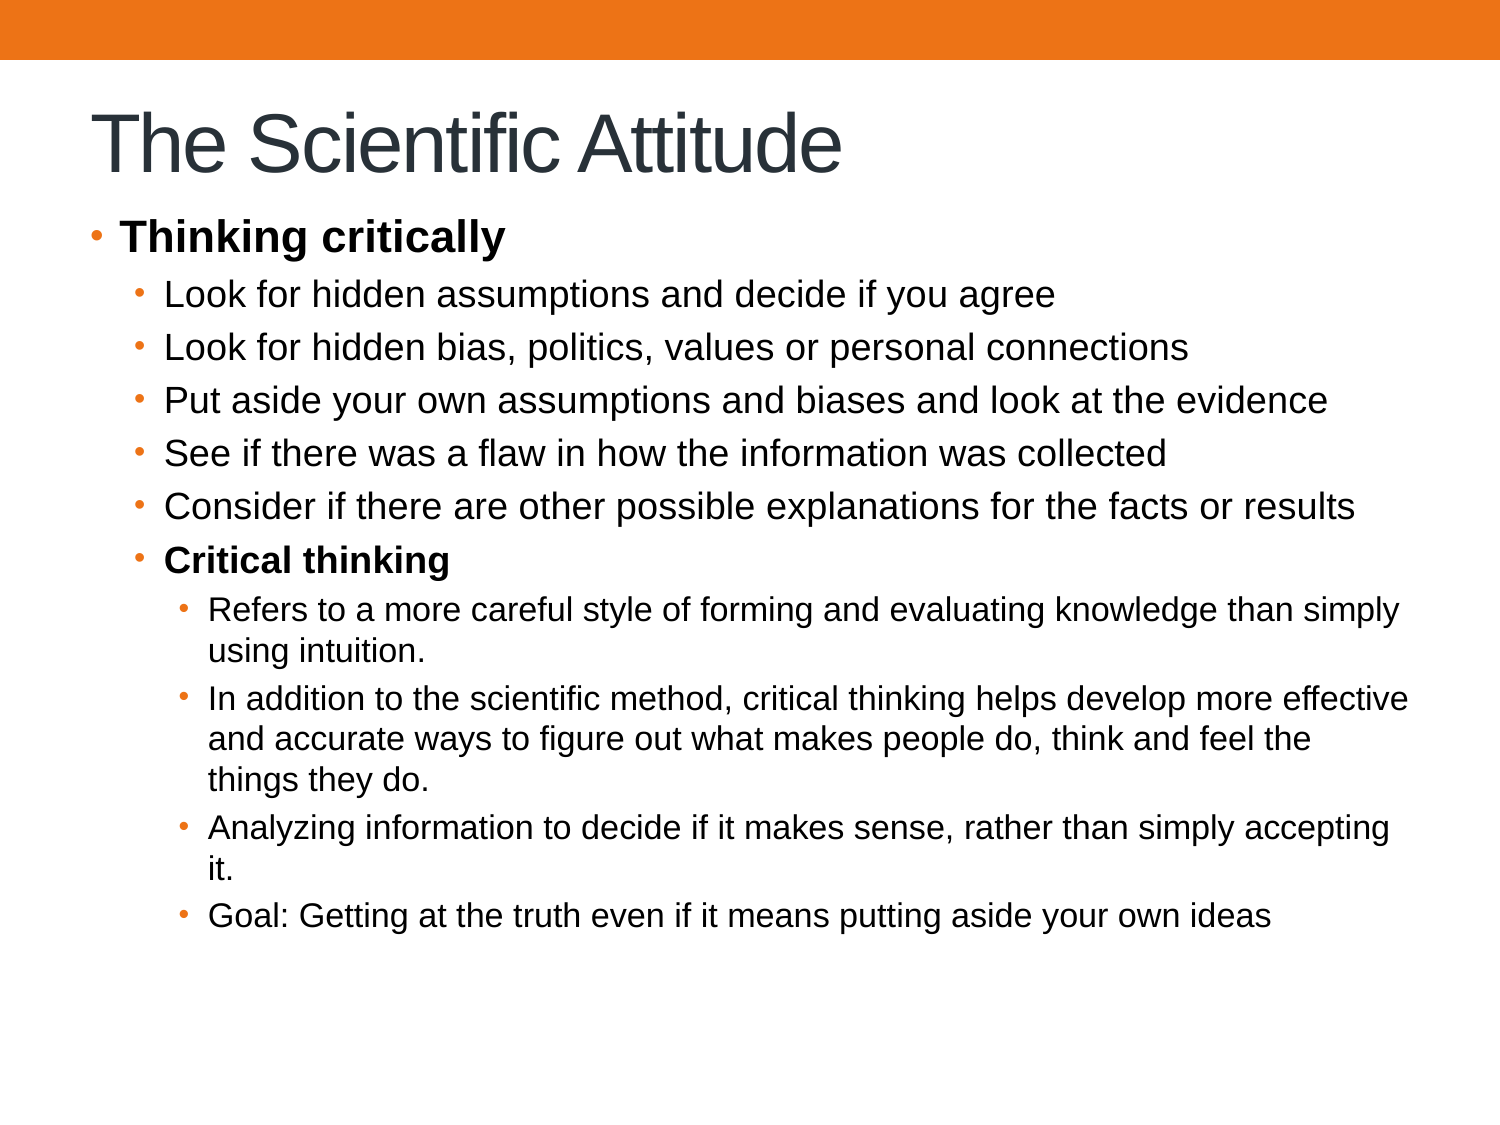

# The Scientific Attitude
Thinking critically
Look for hidden assumptions and decide if you agree
Look for hidden bias, politics, values or personal connections
Put aside your own assumptions and biases and look at the evidence
See if there was a flaw in how the information was collected
Consider if there are other possible explanations for the facts or results
Critical thinking
Refers to a more careful style of forming and evaluating knowledge than simply using intuition.
In addition to the scientific method, critical thinking helps develop more effective and accurate ways to figure out what makes people do, think and feel the things they do.
Analyzing information to decide if it makes sense, rather than simply accepting it.
Goal: Getting at the truth even if it means putting aside your own ideas